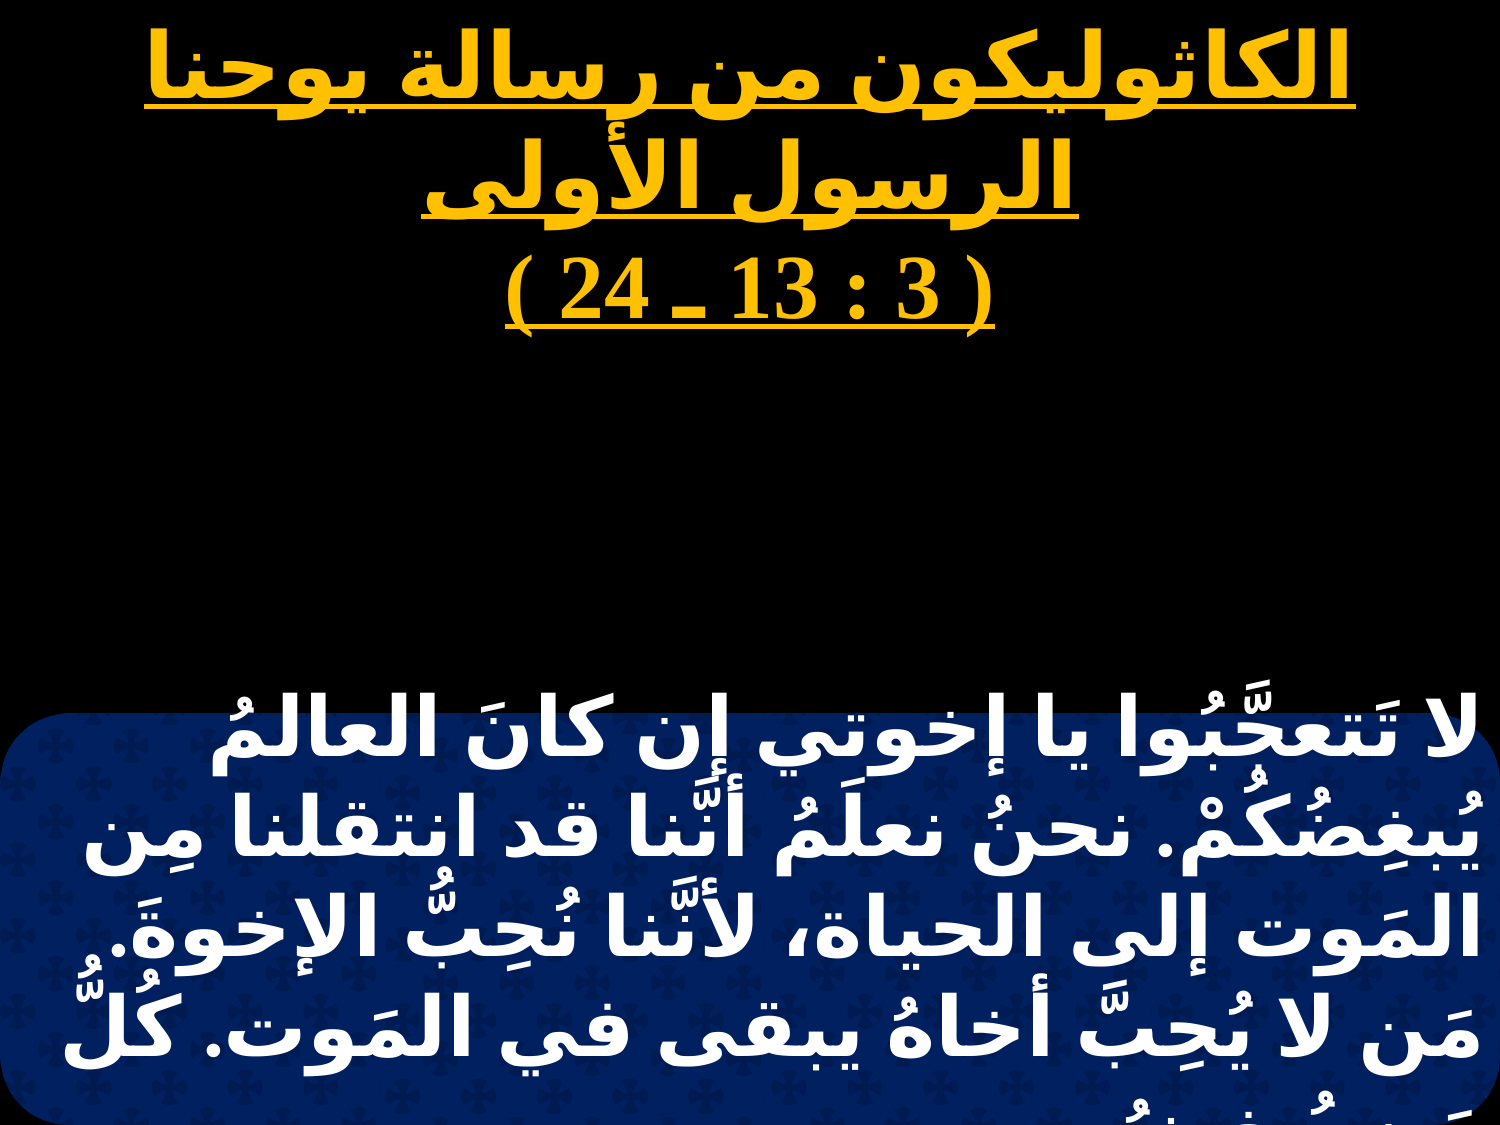

الكاثوليكون من رسالة يوحنا الرسول الأولى
( 3 : 13 ـ 24 )
لا تَتعجَّبُوا يا إخوتي إن كانَ العالمُ يُبغِضُكُمْ. نحنُ نعلَمُ أنَّنا قد انتقلنا مِن المَوت إلى الحياة، لأنَّنا نُحِبُّ الإخوةَ. مَن لا يُحِبَّ أخاهُ يبقى في المَوت. كُلُّ مَن يُبغِضُ